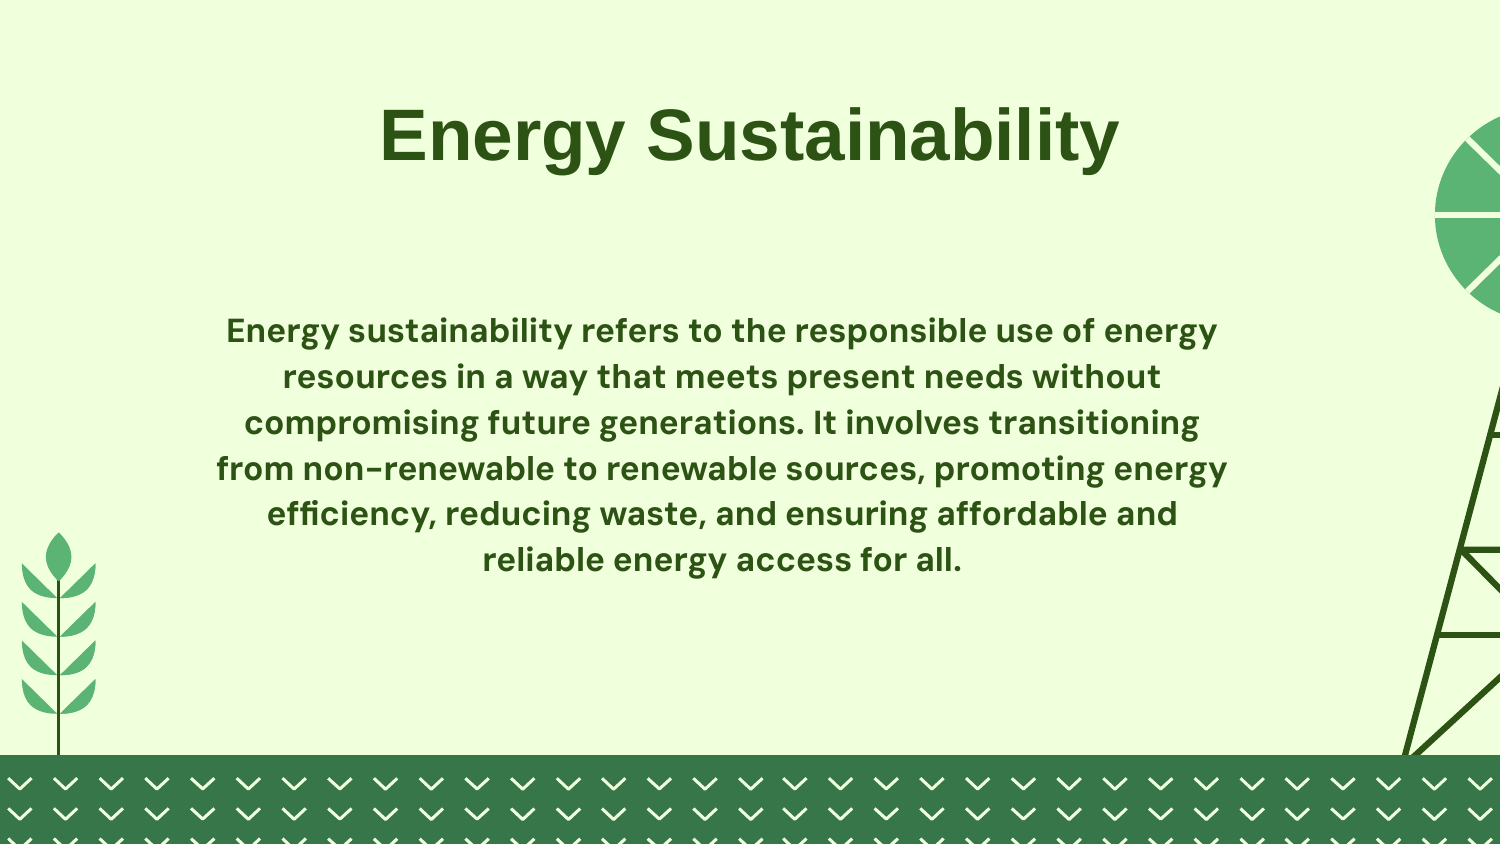

# Energy Sustainability
Energy sustainability refers to the responsible use of energy resources in a way that meets present needs without compromising future generations. It involves transitioning from non-renewable to renewable sources, promoting energy efficiency, reducing waste, and ensuring affordable and reliable energy access for all.